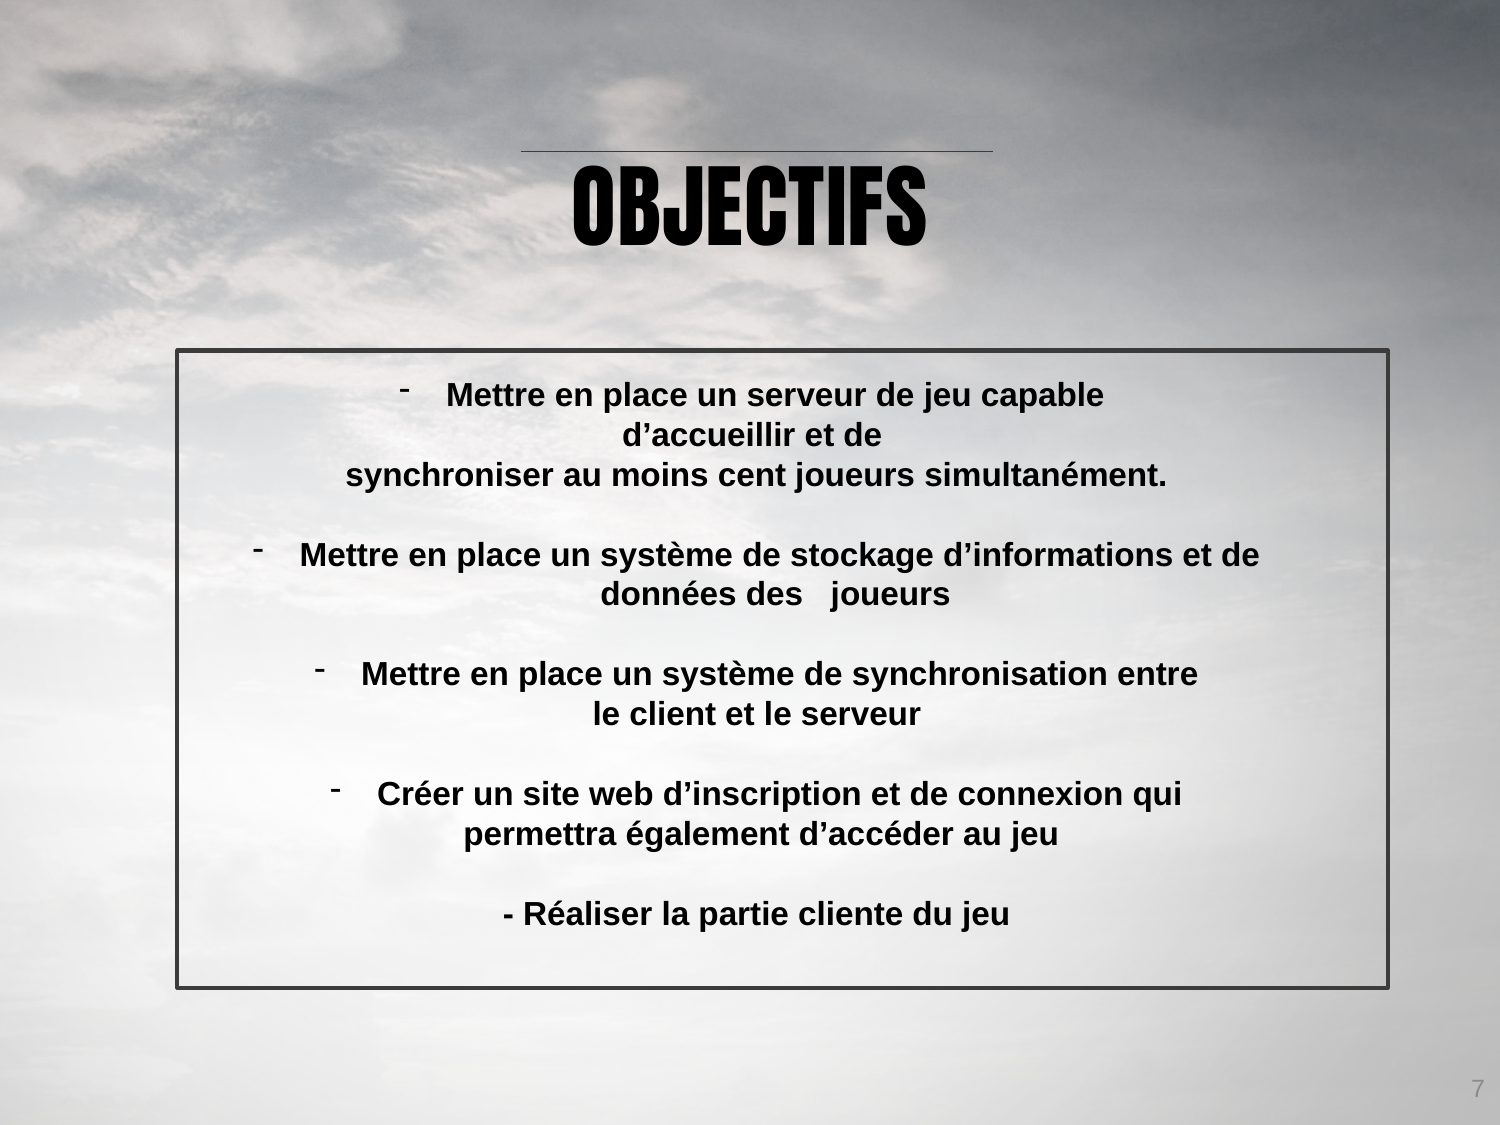

OBJECTIFS

Mettre en place un serveur de jeu capable
d’accueillir et de
synchroniser au moins cent joueurs simultanément.

Mettre en place un système de stockage d’informations et de données des   joueurs

Mettre en place un système de synchronisation entre
 le client et le serveur

Créer un site web d’inscription et de connexion qui
 permettra également d’accéder au jeu

- Réaliser la partie cliente du jeu

7